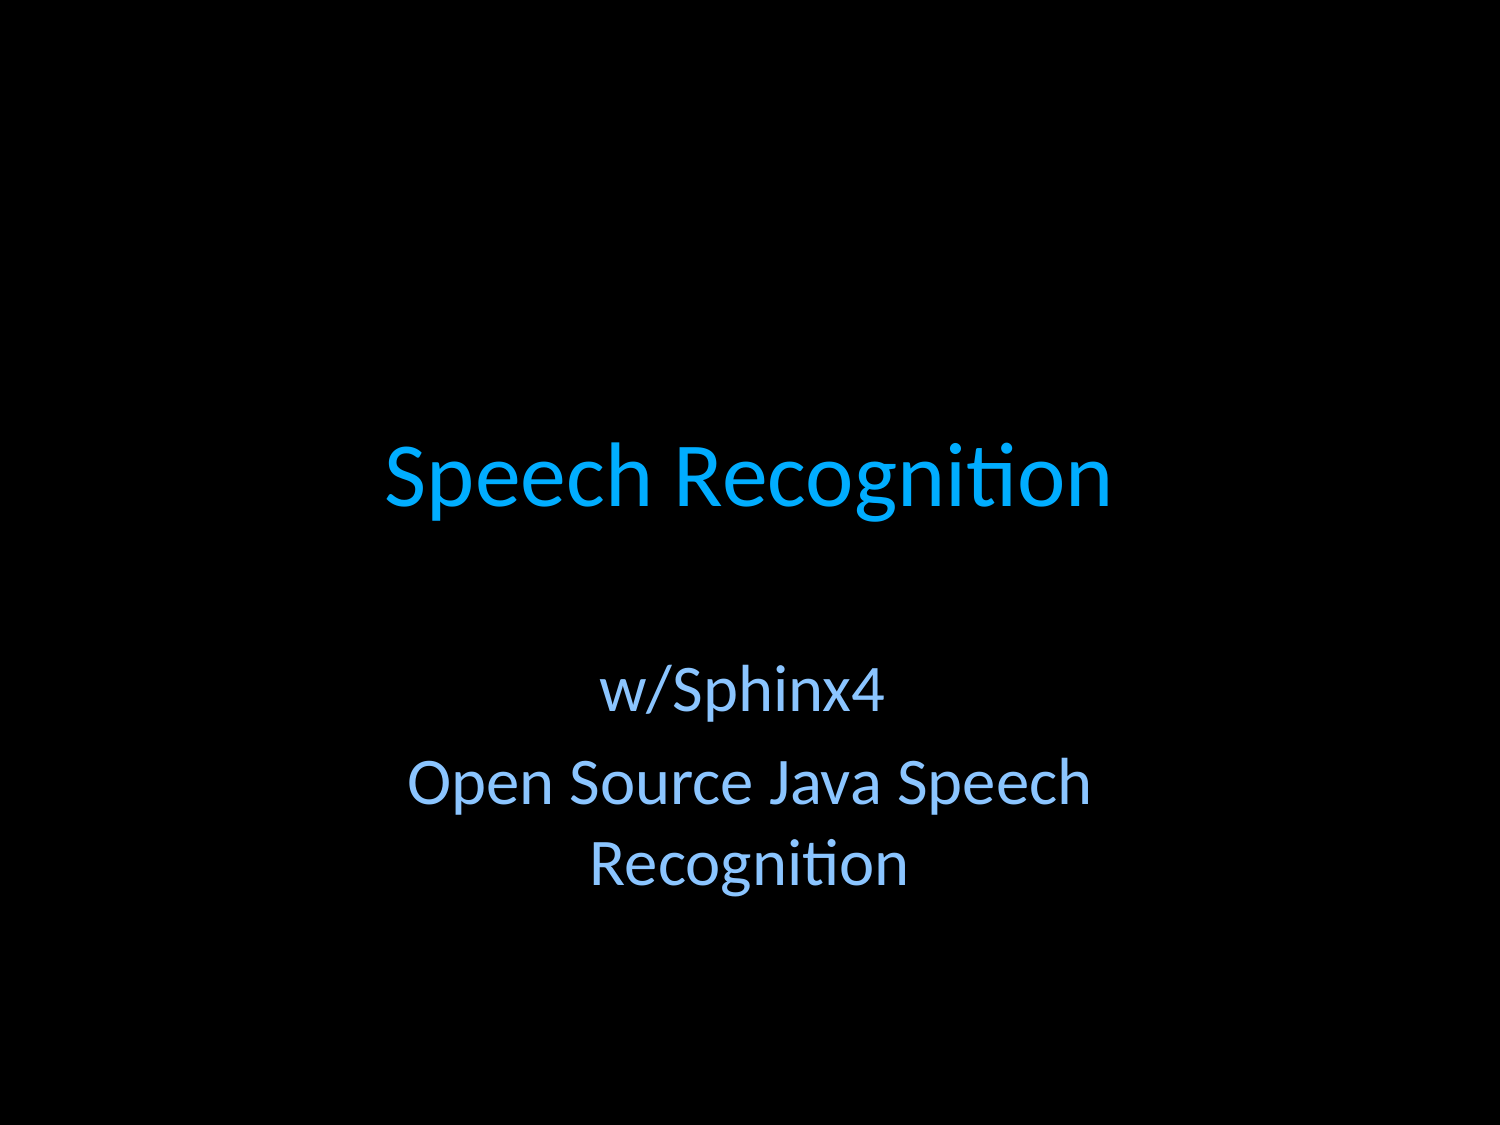

# Speech Recognition
w/Sphinx4
Open Source Java Speech Recognition